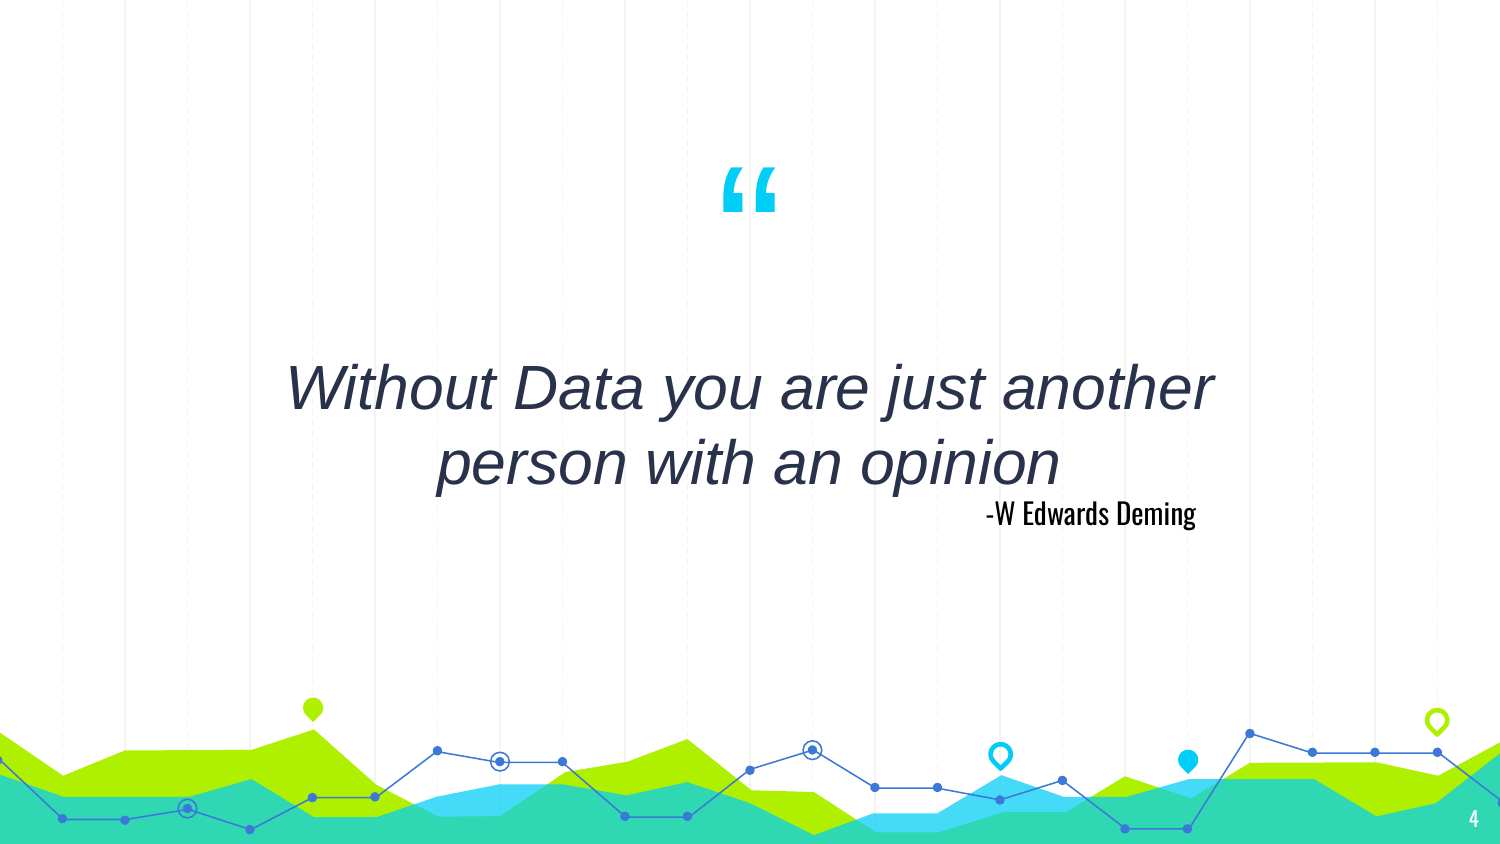

Without Data you are just another person with an opinion
-W Edwards Deming
4